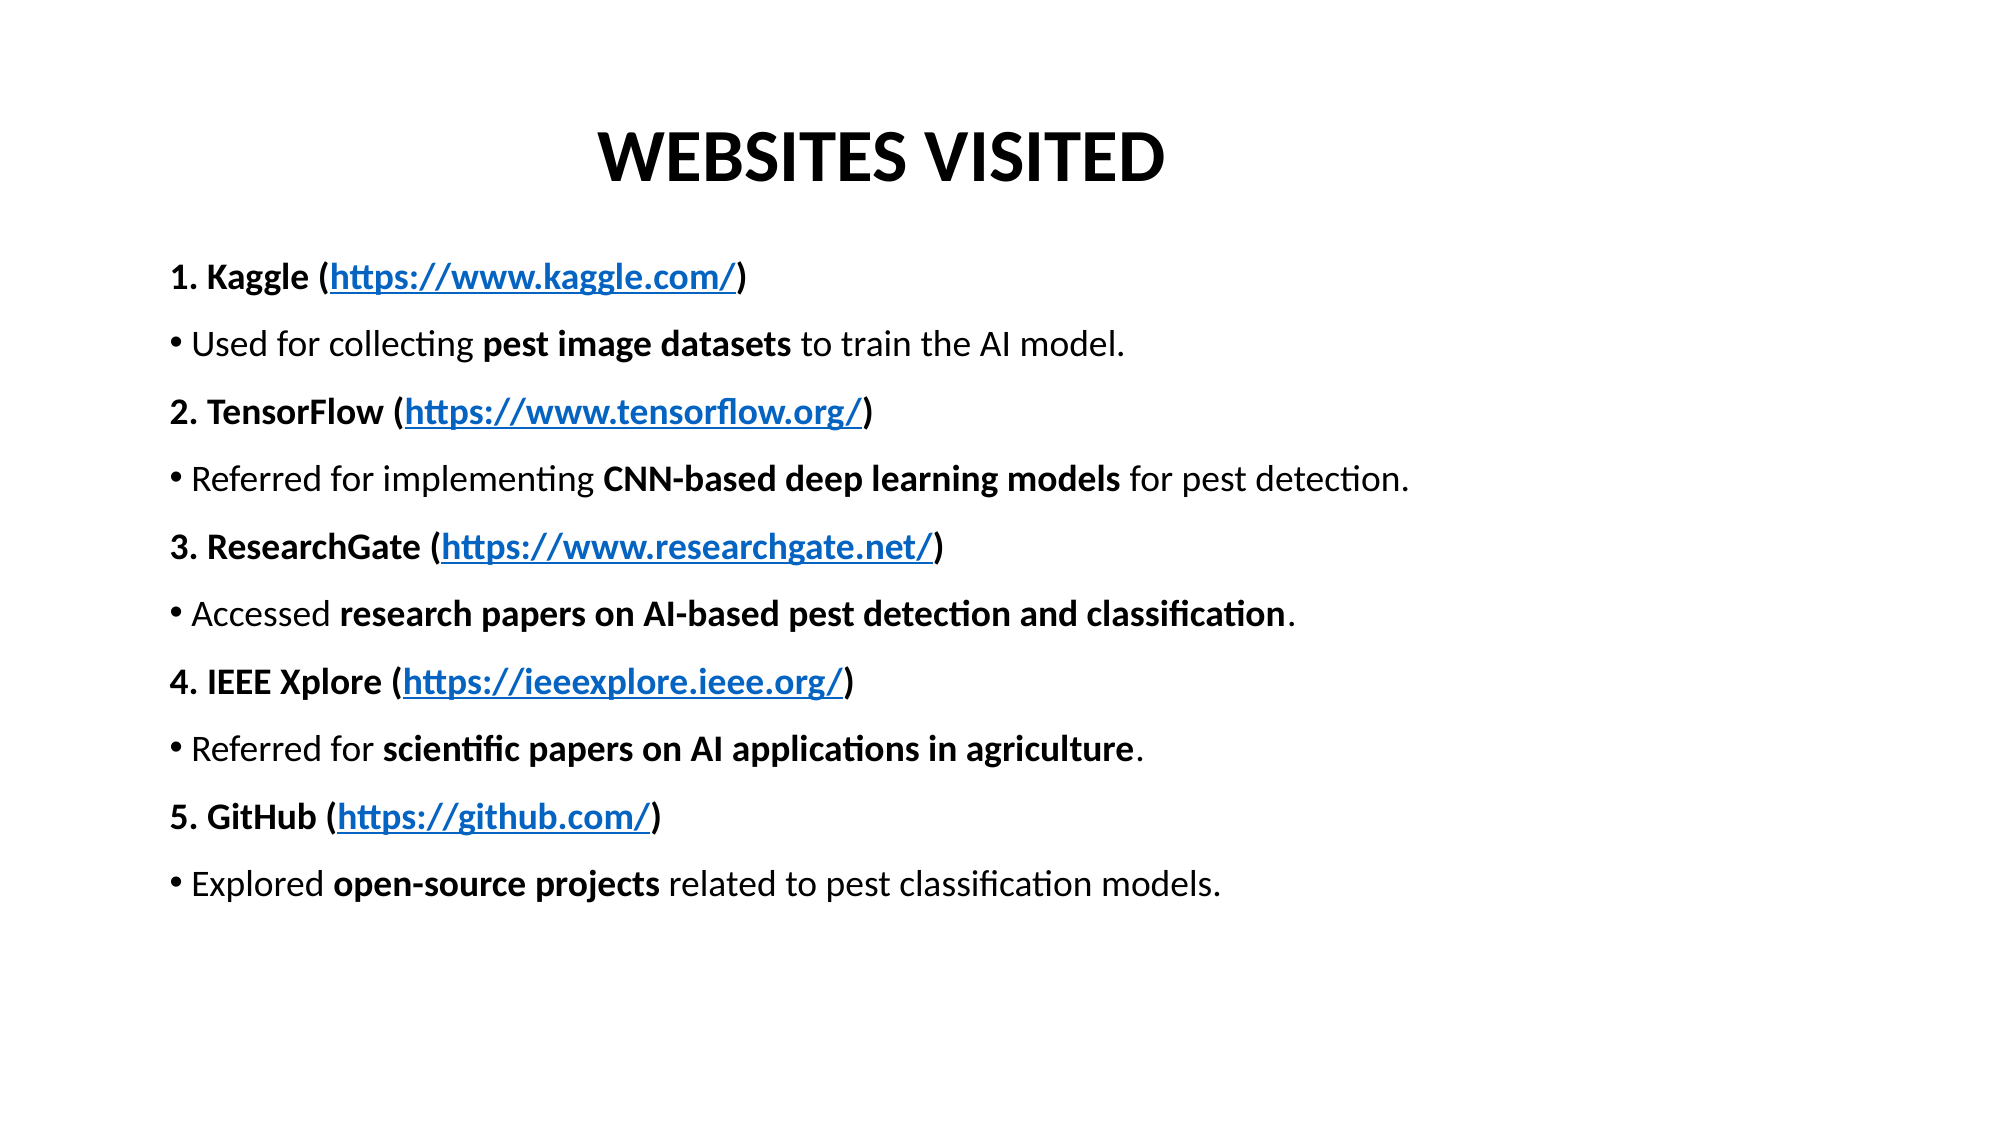

WEBSITES VISITED
1. Kaggle (https://www.kaggle.com/)
 Used for collecting pest image datasets to train the AI model.
2. TensorFlow (https://www.tensorflow.org/)
 Referred for implementing CNN-based deep learning models for pest detection.
3. ResearchGate (https://www.researchgate.net/)
 Accessed research papers on AI-based pest detection and classification.
4. IEEE Xplore (https://ieeexplore.ieee.org/)
 Referred for scientific papers on AI applications in agriculture.
5. GitHub (https://github.com/)
 Explored open-source projects related to pest classification models.